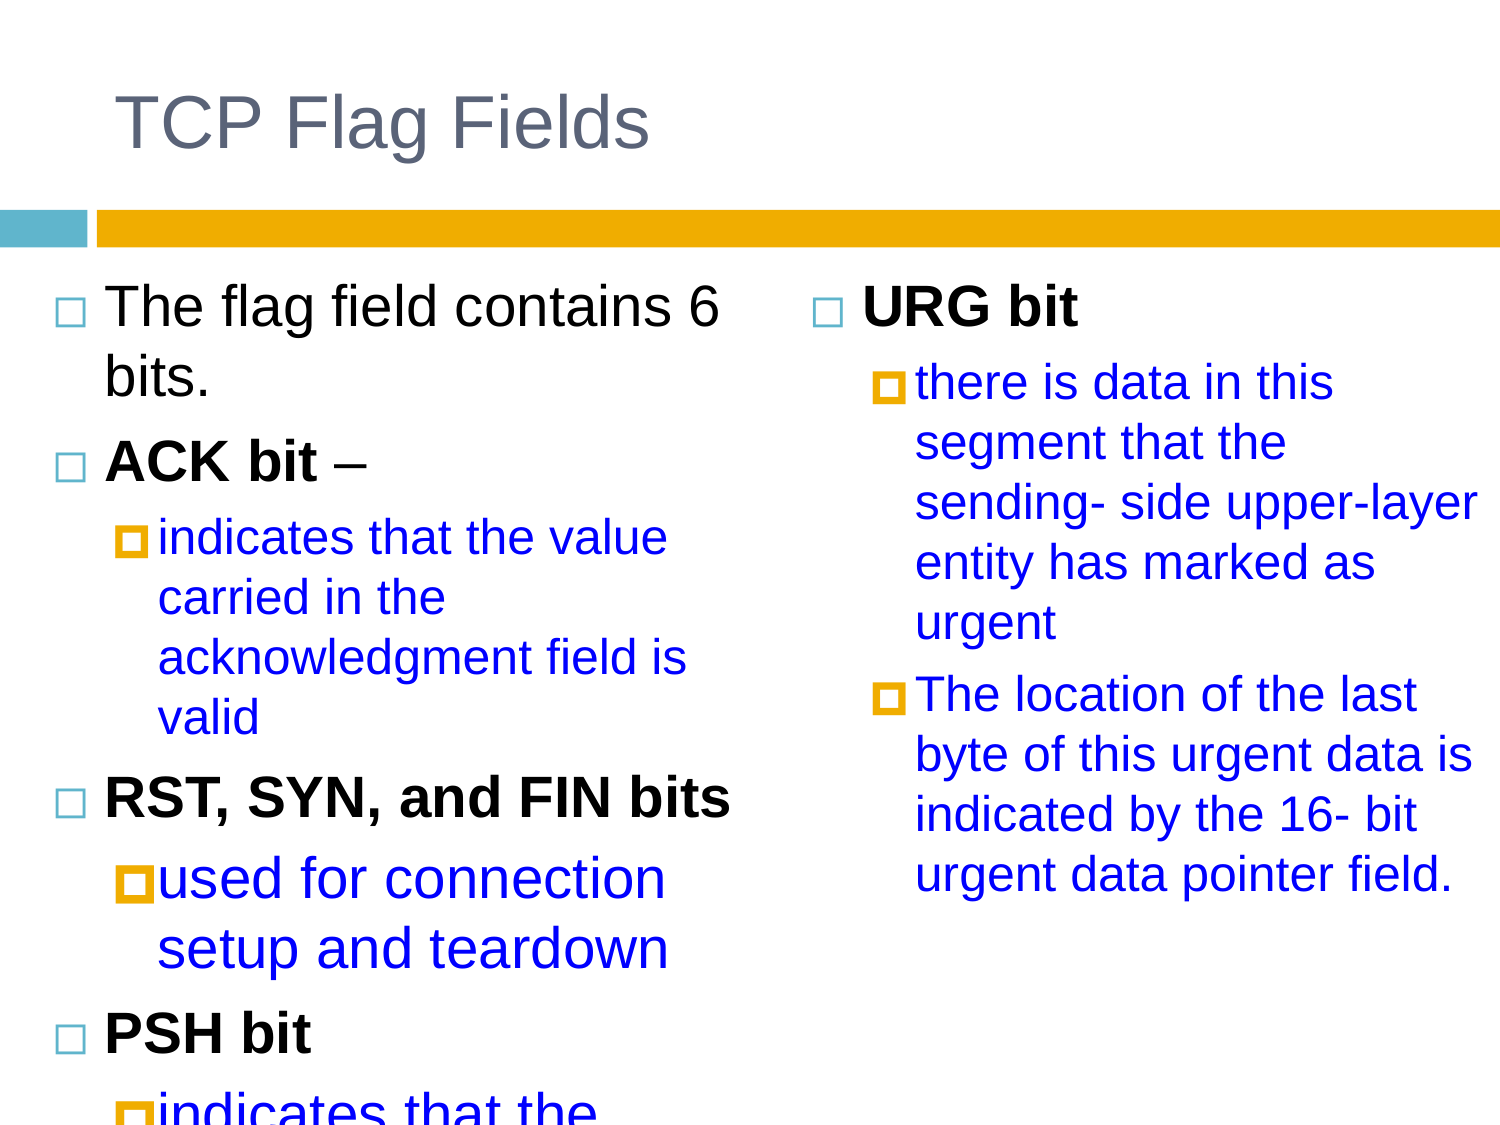

# TCP Flag Fields
The flag field contains 6 bits.
ACK bit –
indicates that the value carried in the acknowledgment field is valid
RST, SYN, and FIN bits
used for connection setup and teardown
PSH bit
indicates that the receiver should pass the data to the upper layer immediately.
URG bit
there is data in this segment that the sending- side upper-layer entity has marked as urgent
The location of the last byte of this urgent data is indicated by the 16- bit urgent data pointer field.